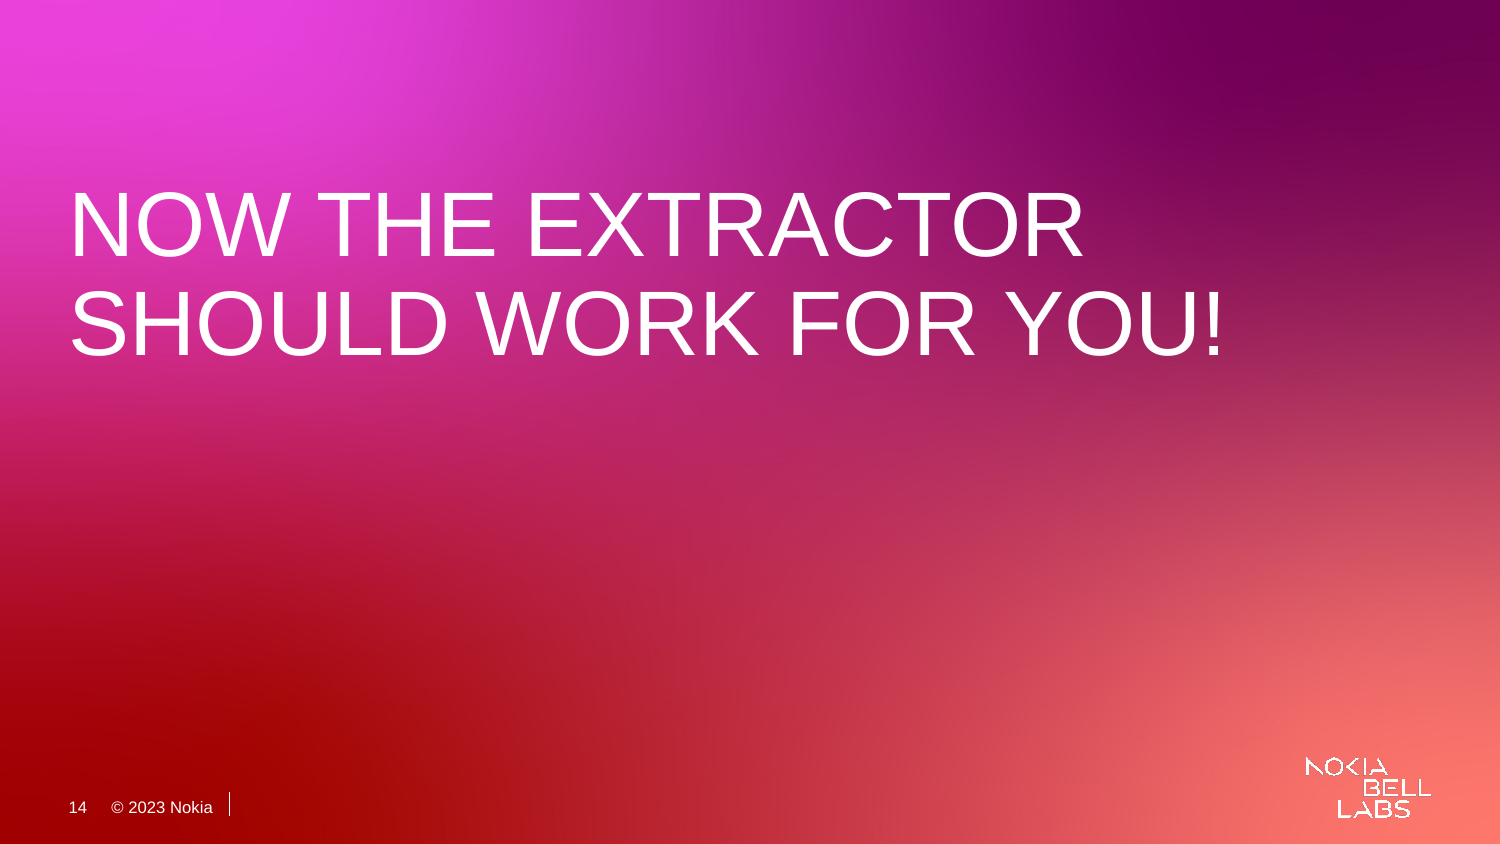

NOW THE EXTRACTOR SHOULD WORK FOR YOU!